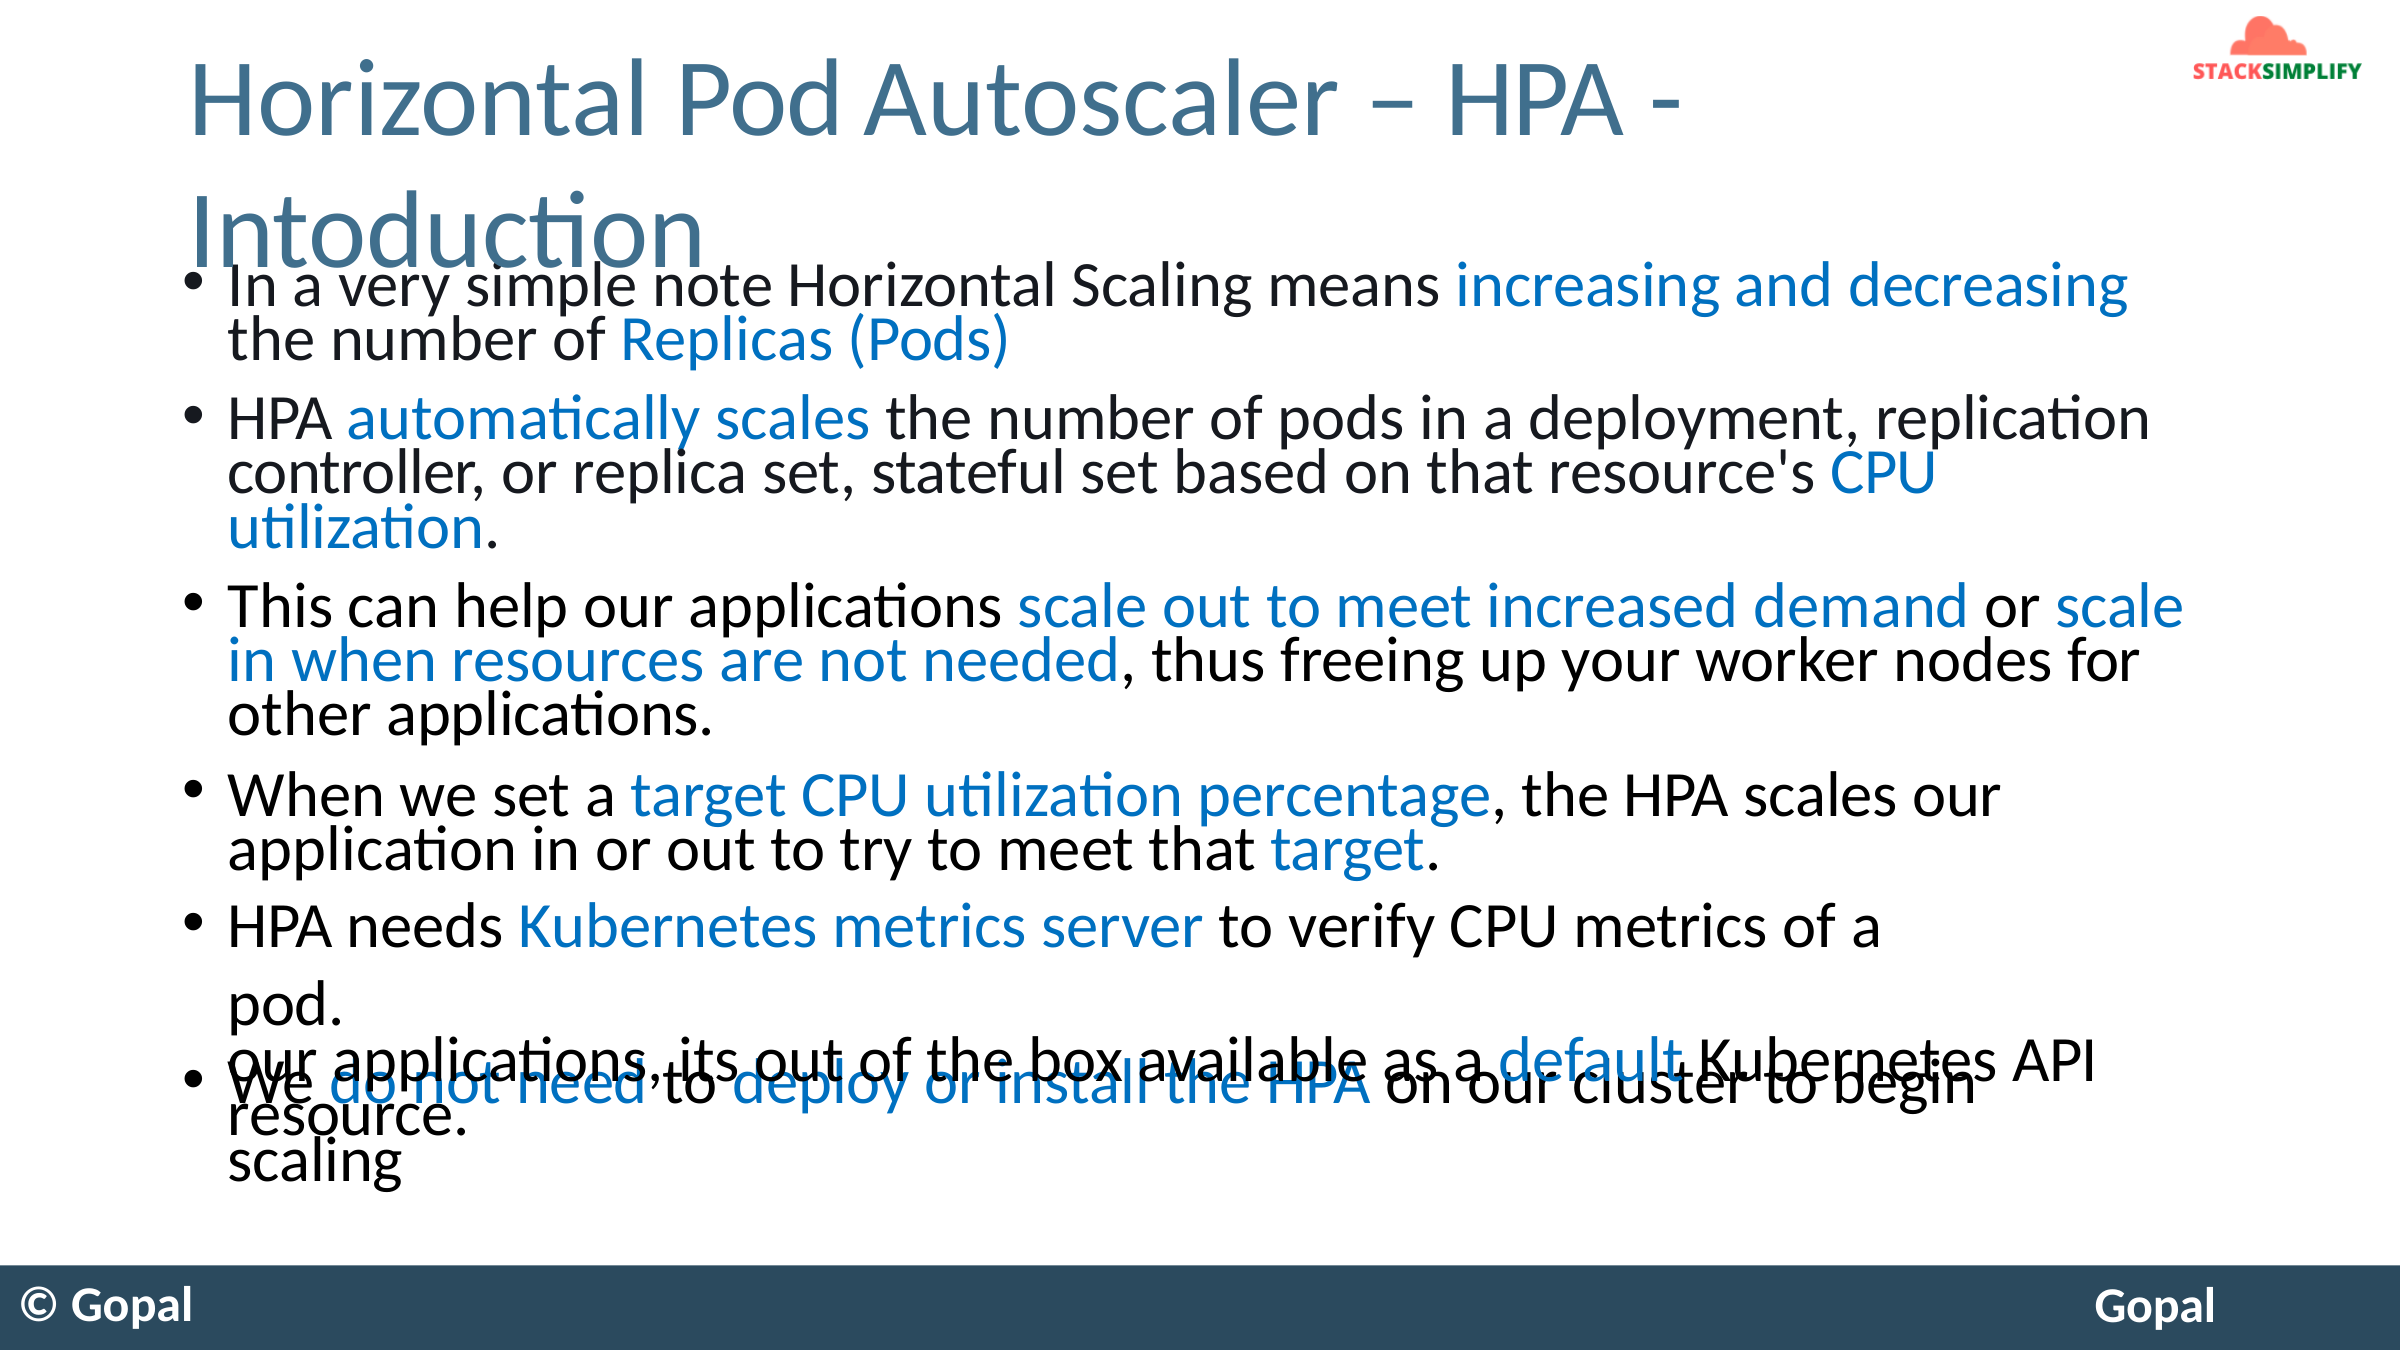

# Horizontal Pod	Autoscaler – HPA - Intoduction
In a very simple note Horizontal Scaling means increasing and decreasing
the number of Replicas (Pods)
HPA automatically scales the number of pods in a deployment, replication
controller, or replica set, stateful set based on that resource's CPU
utilization.
This can help our applications scale out to meet increased demand or scale
in when resources are not needed, thus freeing up your worker nodes for
other applications.
When we set a target CPU utilization percentage, the HPA scales our application in or out to try to meet that target.
HPA needs Kubernetes metrics server to verify CPU metrics of a pod.
We do not need to deploy or install the HPA on our cluster to begin scaling
our applications, its out of the box available as a default Kubernetes API
resource.
© Gopal
Gopal